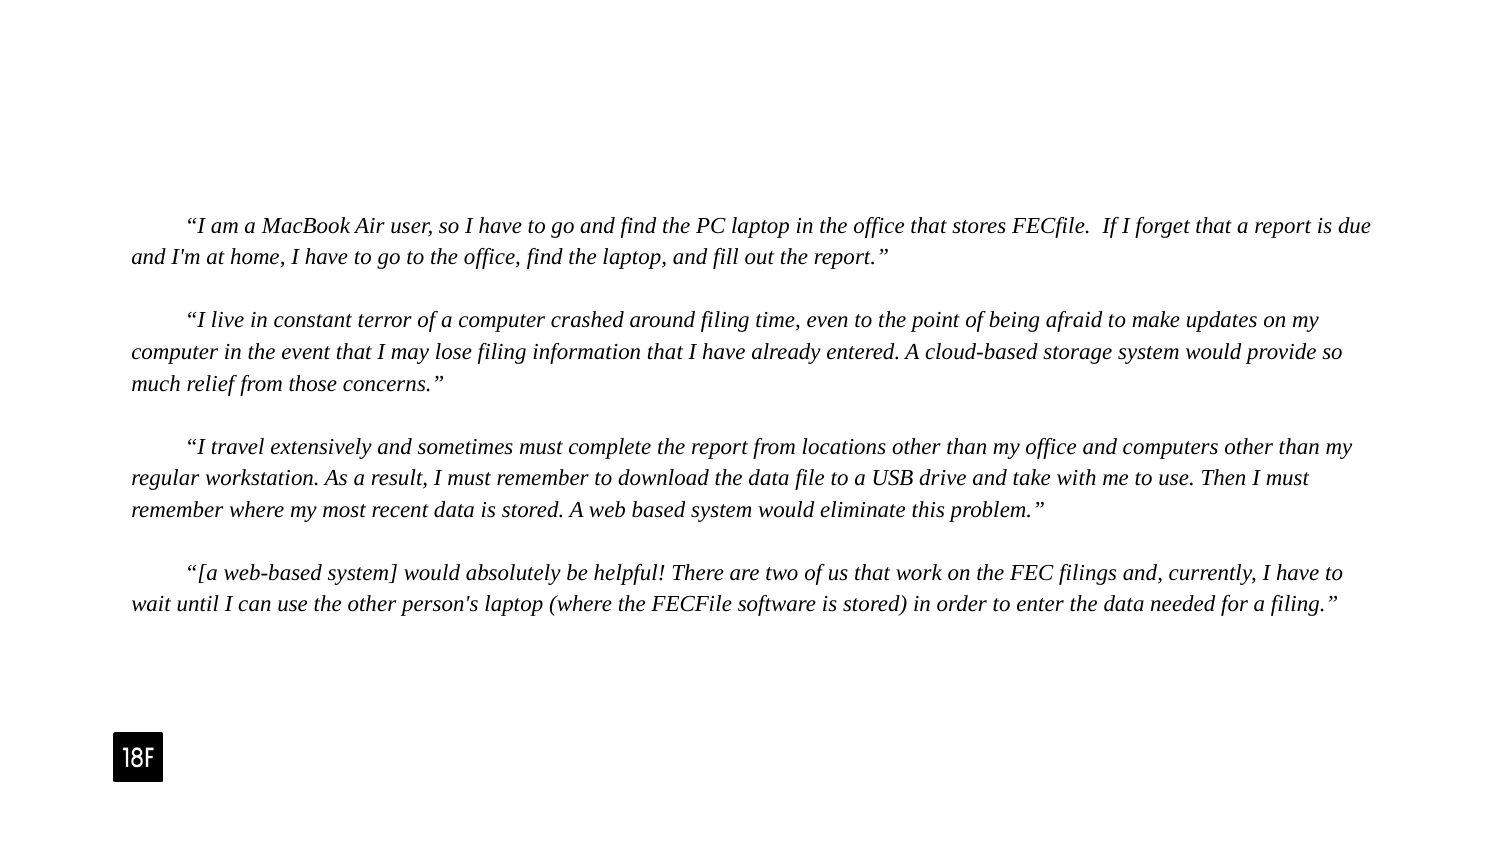

“I am a MacBook Air user, so I have to go and find the PC laptop in the office that stores FECfile.  If I forget that a report is due and I'm at home, I have to go to the office, find the laptop, and fill out the report.”

“I live in constant terror of a computer crashed around filing time, even to the point of being afraid to make updates on my computer in the event that I may lose filing information that I have already entered. A cloud-based storage system would provide so much relief from those concerns.”

“I travel extensively and sometimes must complete the report from locations other than my office and computers other than my regular workstation. As a result, I must remember to download the data file to a USB drive and take with me to use. Then I must remember where my most recent data is stored. A web based system would eliminate this problem.”

“[a web-based system] would absolutely be helpful! There are two of us that work on the FEC filings and, currently, I have to wait until I can use the other person's laptop (where the FECFile software is stored) in order to enter the data needed for a filing.”